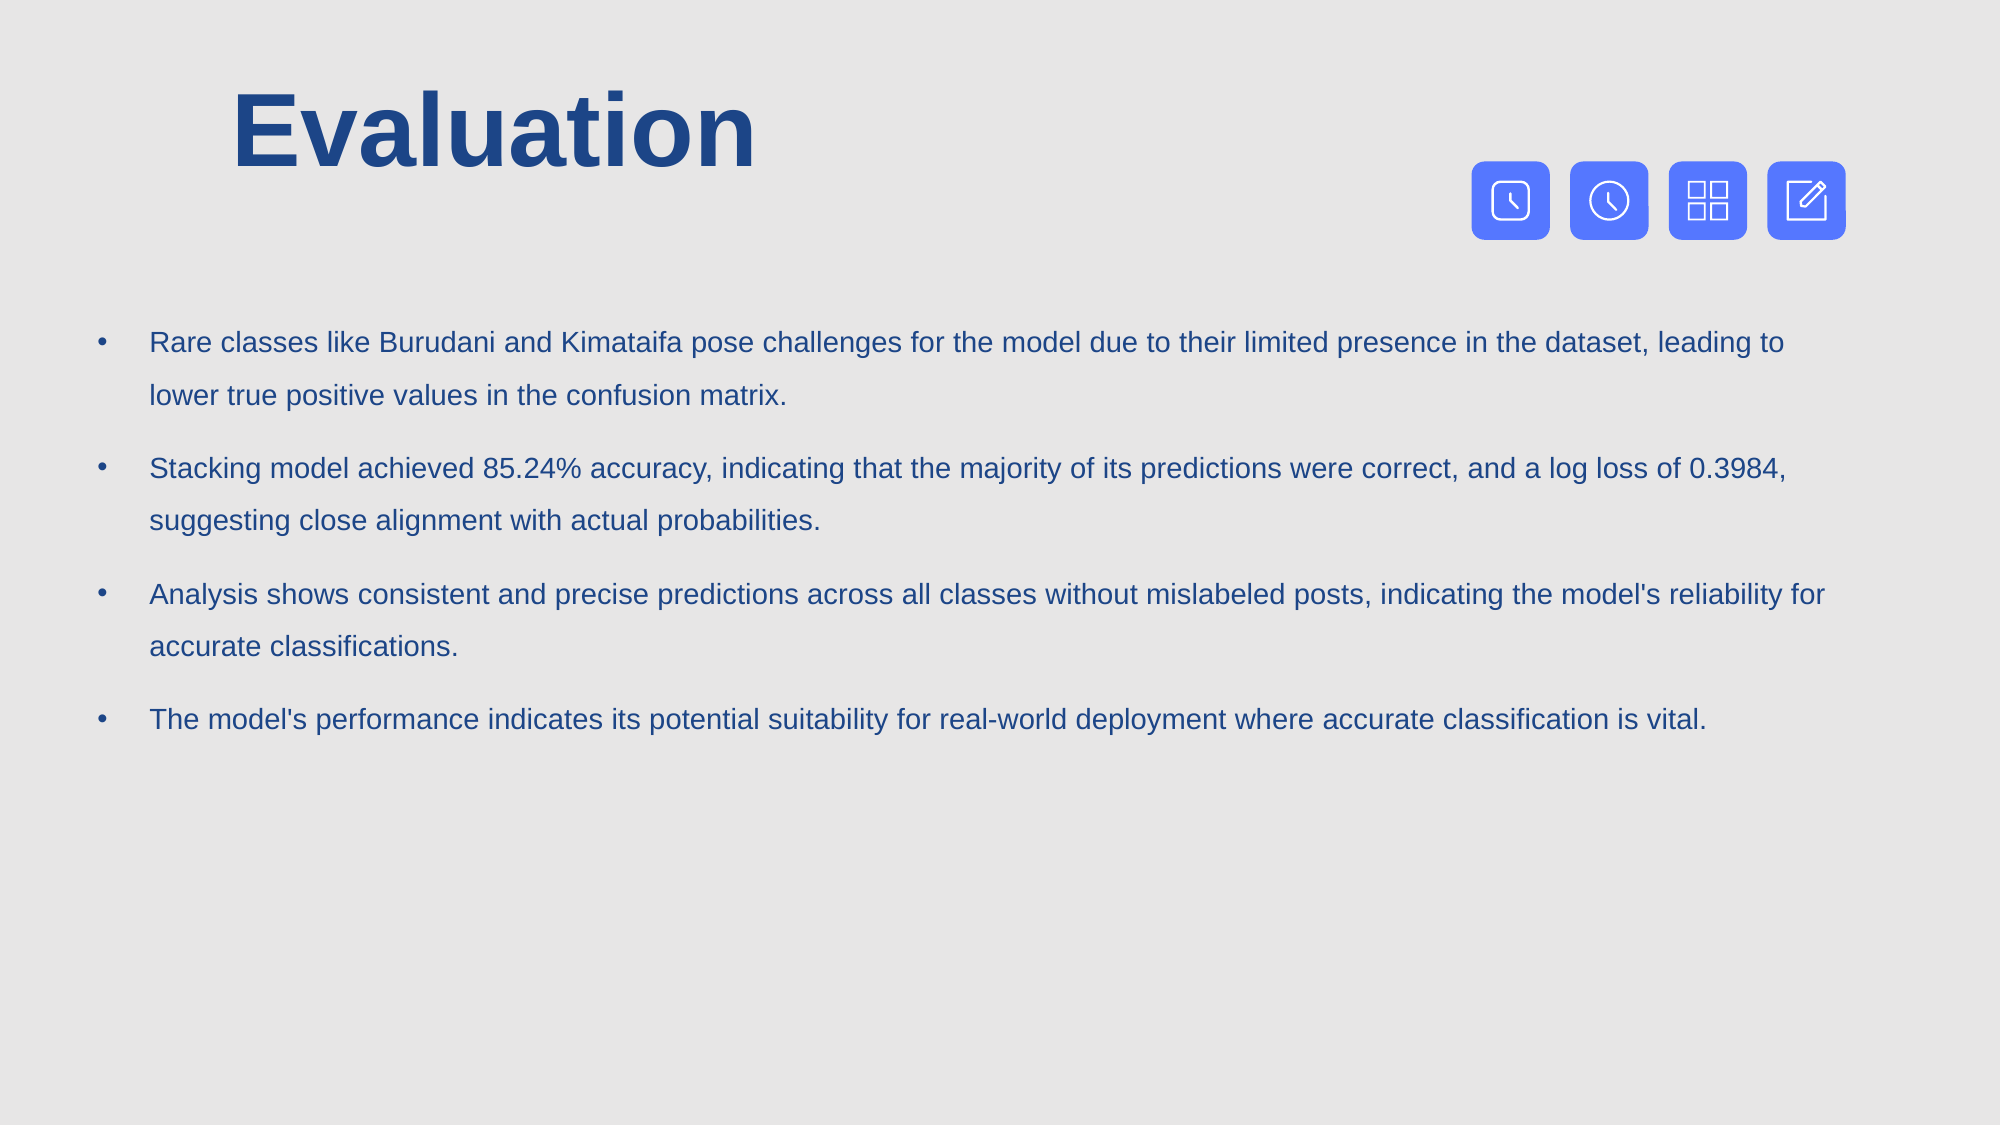

Evaluation

Rare classes like Burudani and Kimataifa pose challenges for the model due to their limited presence in the dataset, leading to lower true positive values in the confusion matrix.
Stacking model achieved 85.24% accuracy, indicating that the majority of its predictions were correct, and a log loss of 0.3984, suggesting close alignment with actual probabilities.
Analysis shows consistent and precise predictions across all classes without mislabeled posts, indicating the model's reliability for accurate classifications.
The model's performance indicates its potential suitability for real-world deployment where accurate classification is vital.